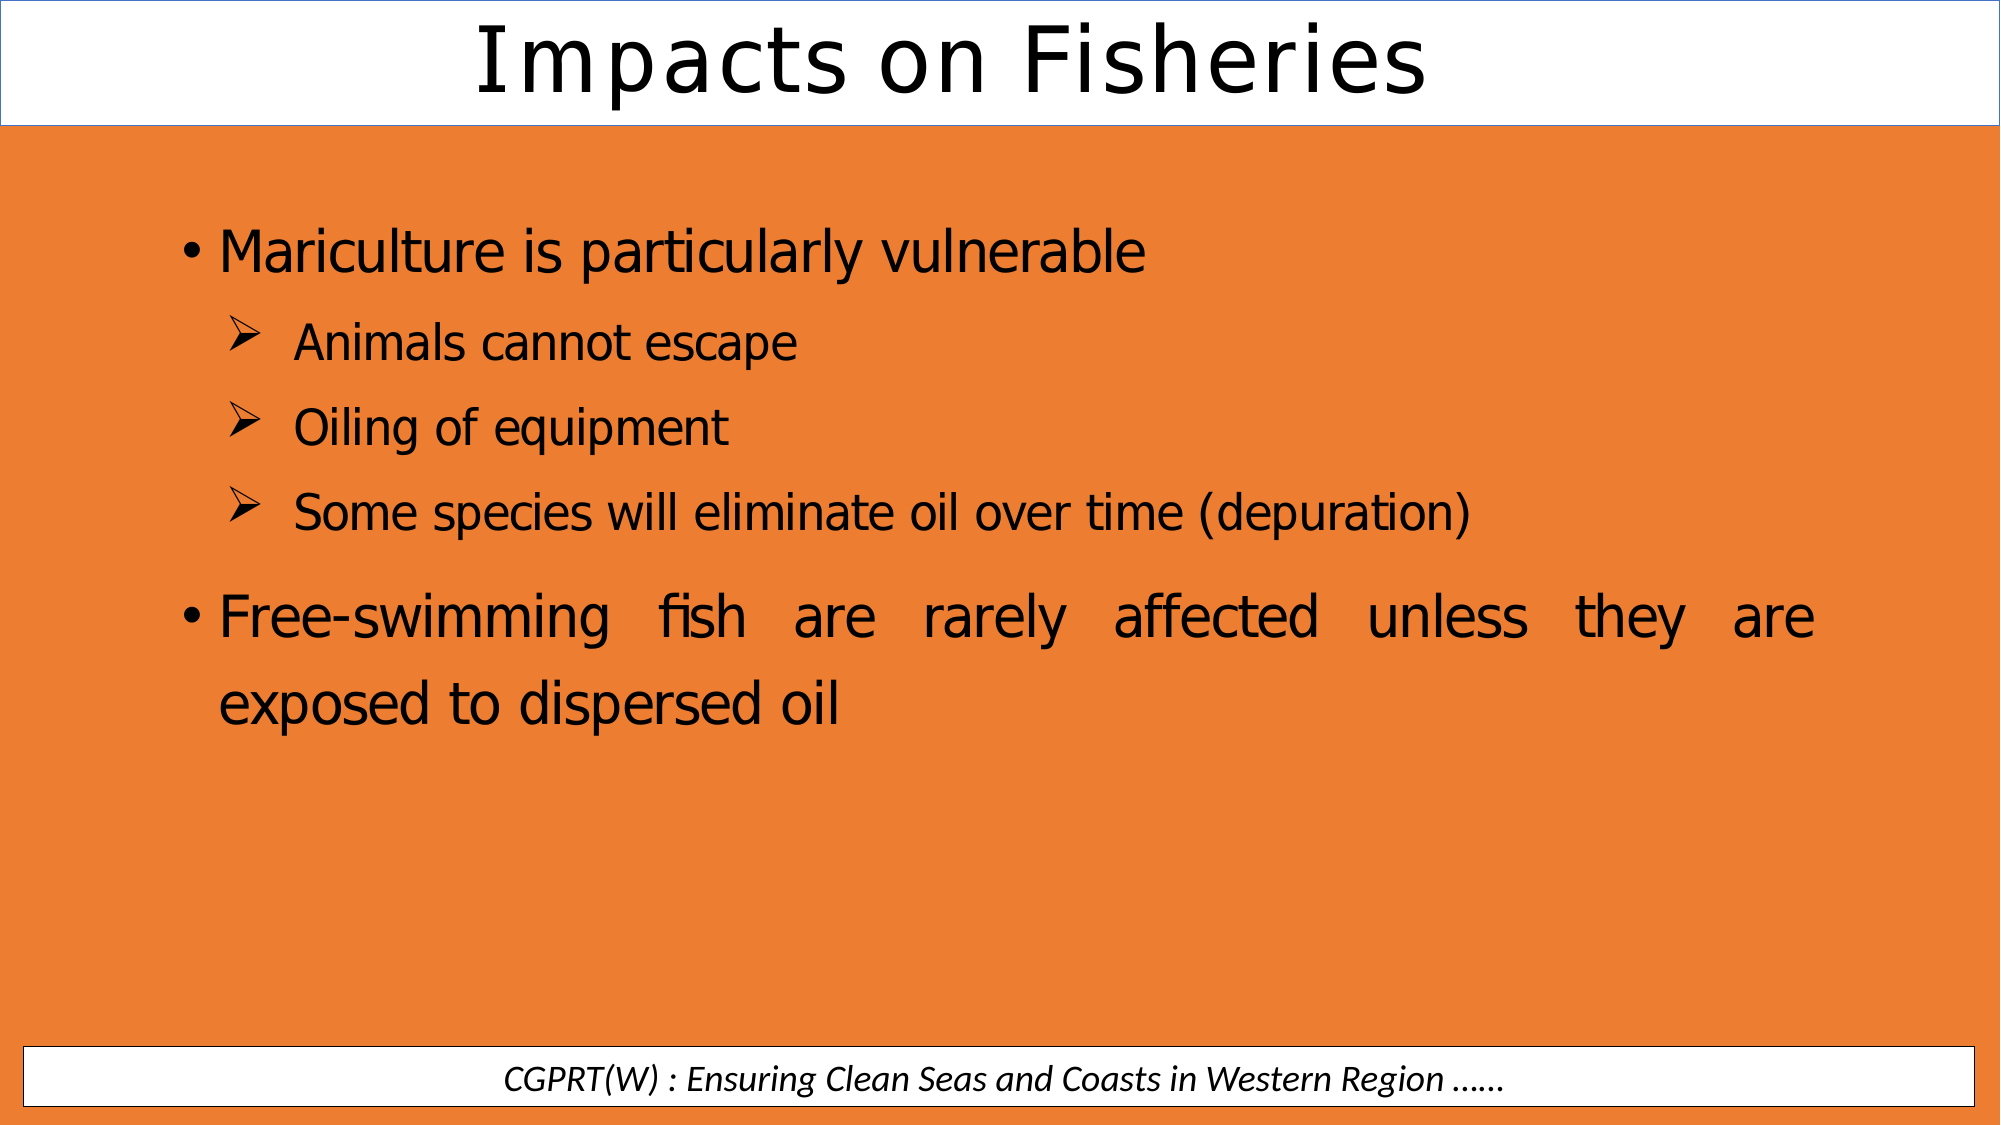

Impacts on Fisheries
Mariculture is particularly vulnerable
Animals cannot escape
Oiling of equipment
Some species will eliminate oil over time (depuration)
Free-swimming fish are rarely affected unless they are exposed to dispersed oil

 CGPRT(W) : Ensuring Clean Seas and Coasts in Western Region ……